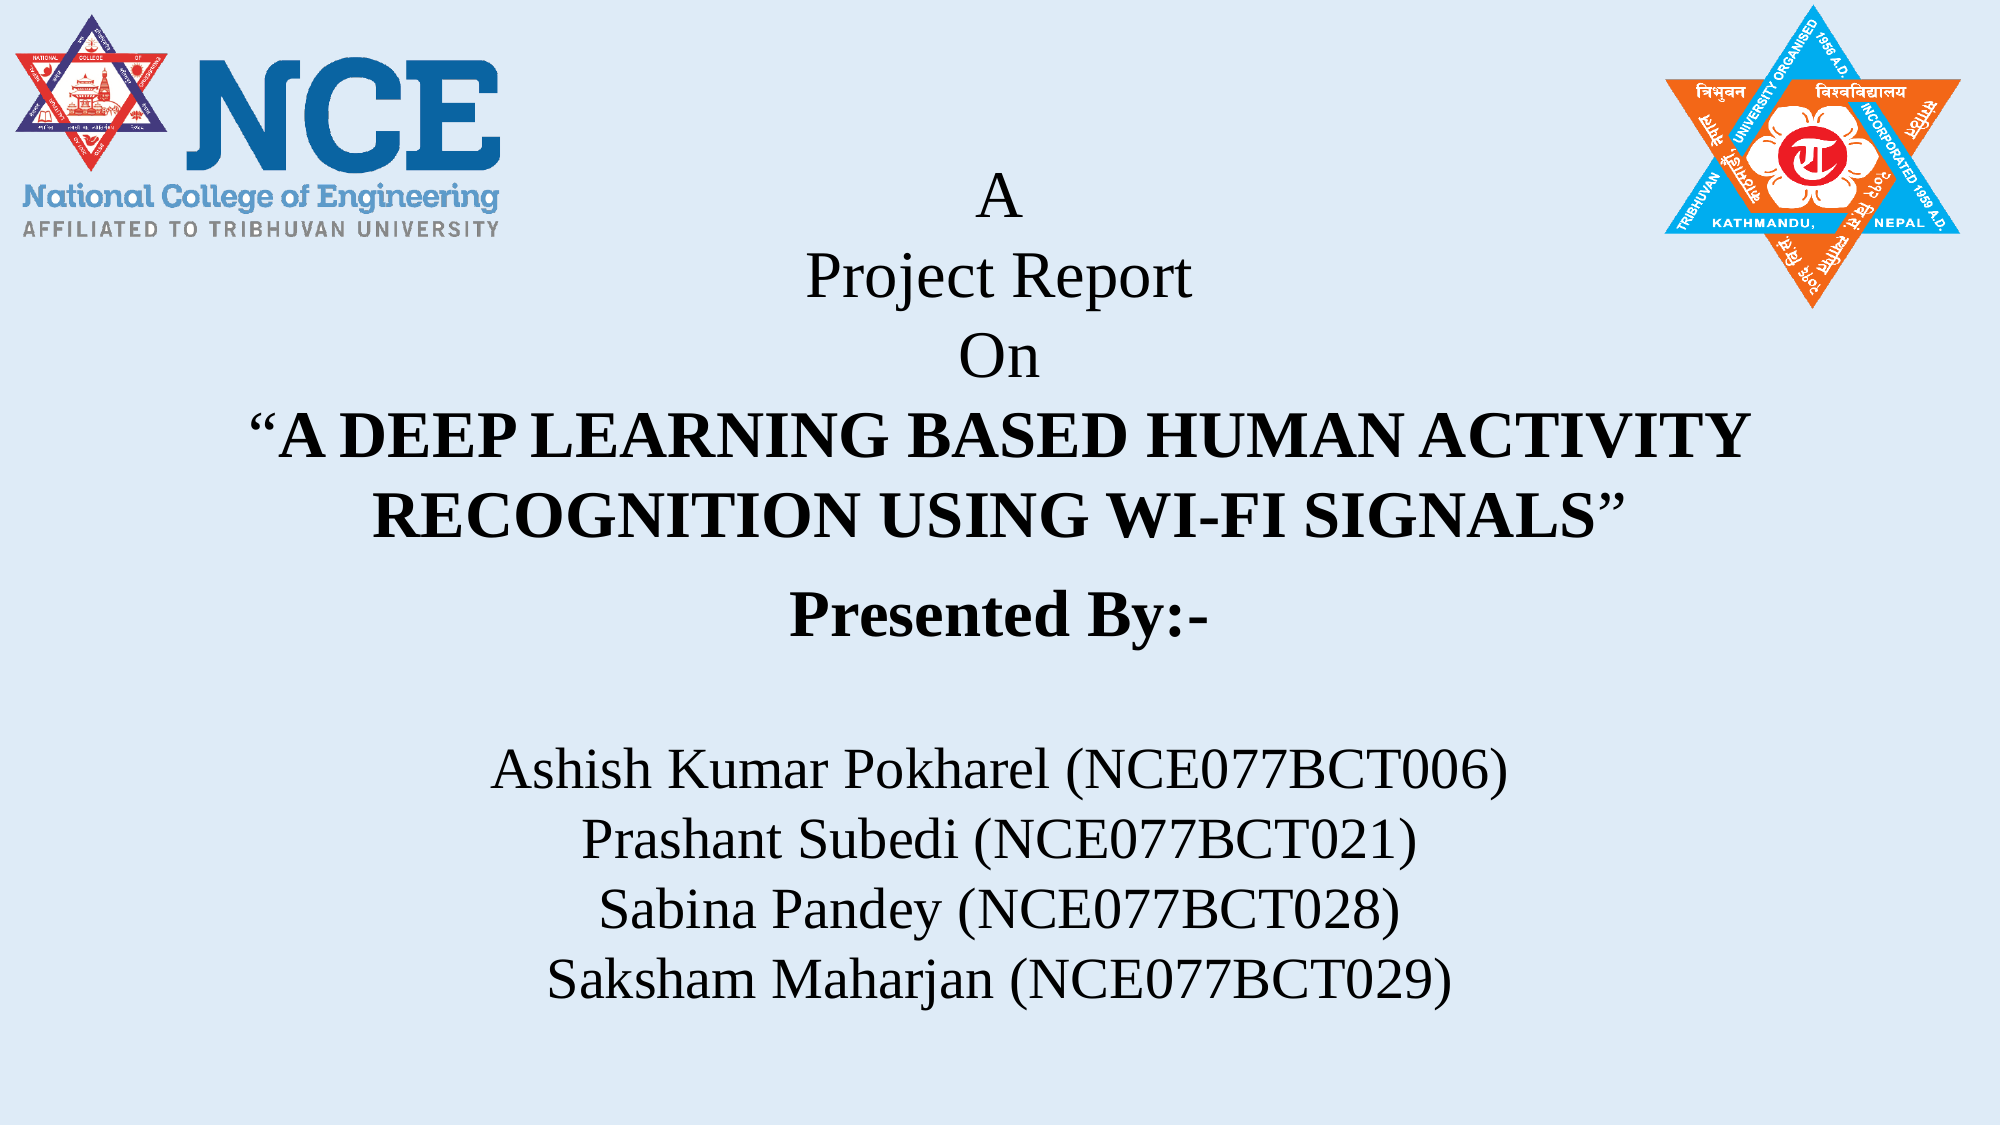

A
Project Report
On
“A DEEP LEARNING BASED HUMAN ACTIVITY RECOGNITION USING WI-FI SIGNALS”
Presented By:-

Ashish Kumar Pokharel (NCE077BCT006)
Prashant Subedi (NCE077BCT021)
Sabina Pandey (NCE077BCT028)
Saksham Maharjan (NCE077BCT029)